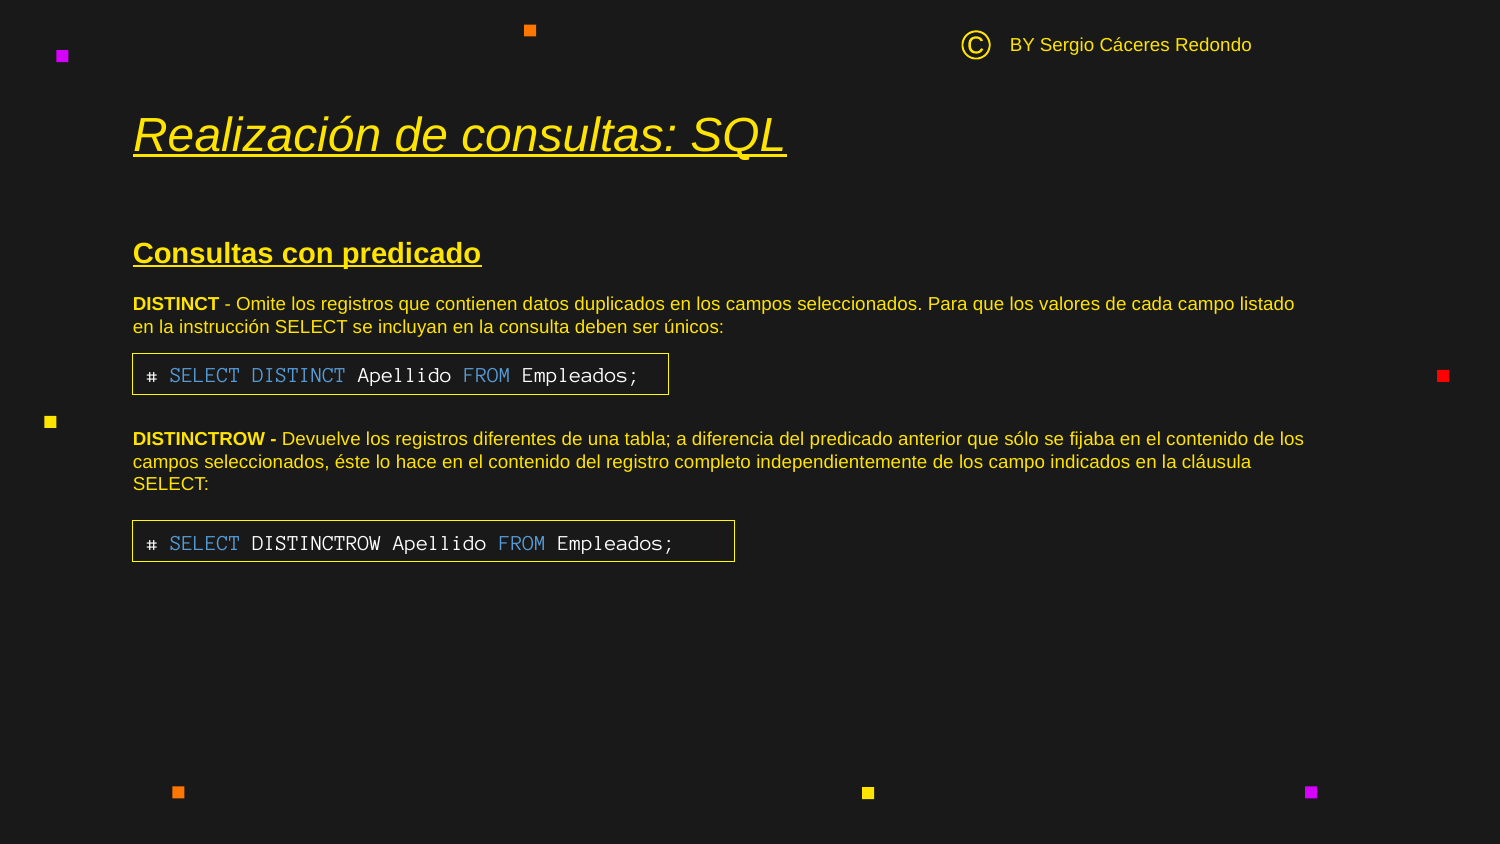

BY Sergio Cáceres Redondo
©
# Realización de consultas: SQL
Consultas con predicado

DISTINCT - Omite los registros que contienen datos duplicados en los campos seleccionados. Para que los valores de cada campo listado en la instrucción SELECT se incluyan en la consulta deben ser únicos:

DISTINCTROW - Devuelve los registros diferentes de una tabla; a diferencia del predicado anterior que sólo se fijaba en el contenido de los campos seleccionados, éste lo hace en el contenido del registro completo independientemente de los campo indicados en la cláusula SELECT:

# SELECT DISTINCT Apellido FROM Empleados;
# SELECT DISTINCTROW Apellido FROM Empleados;